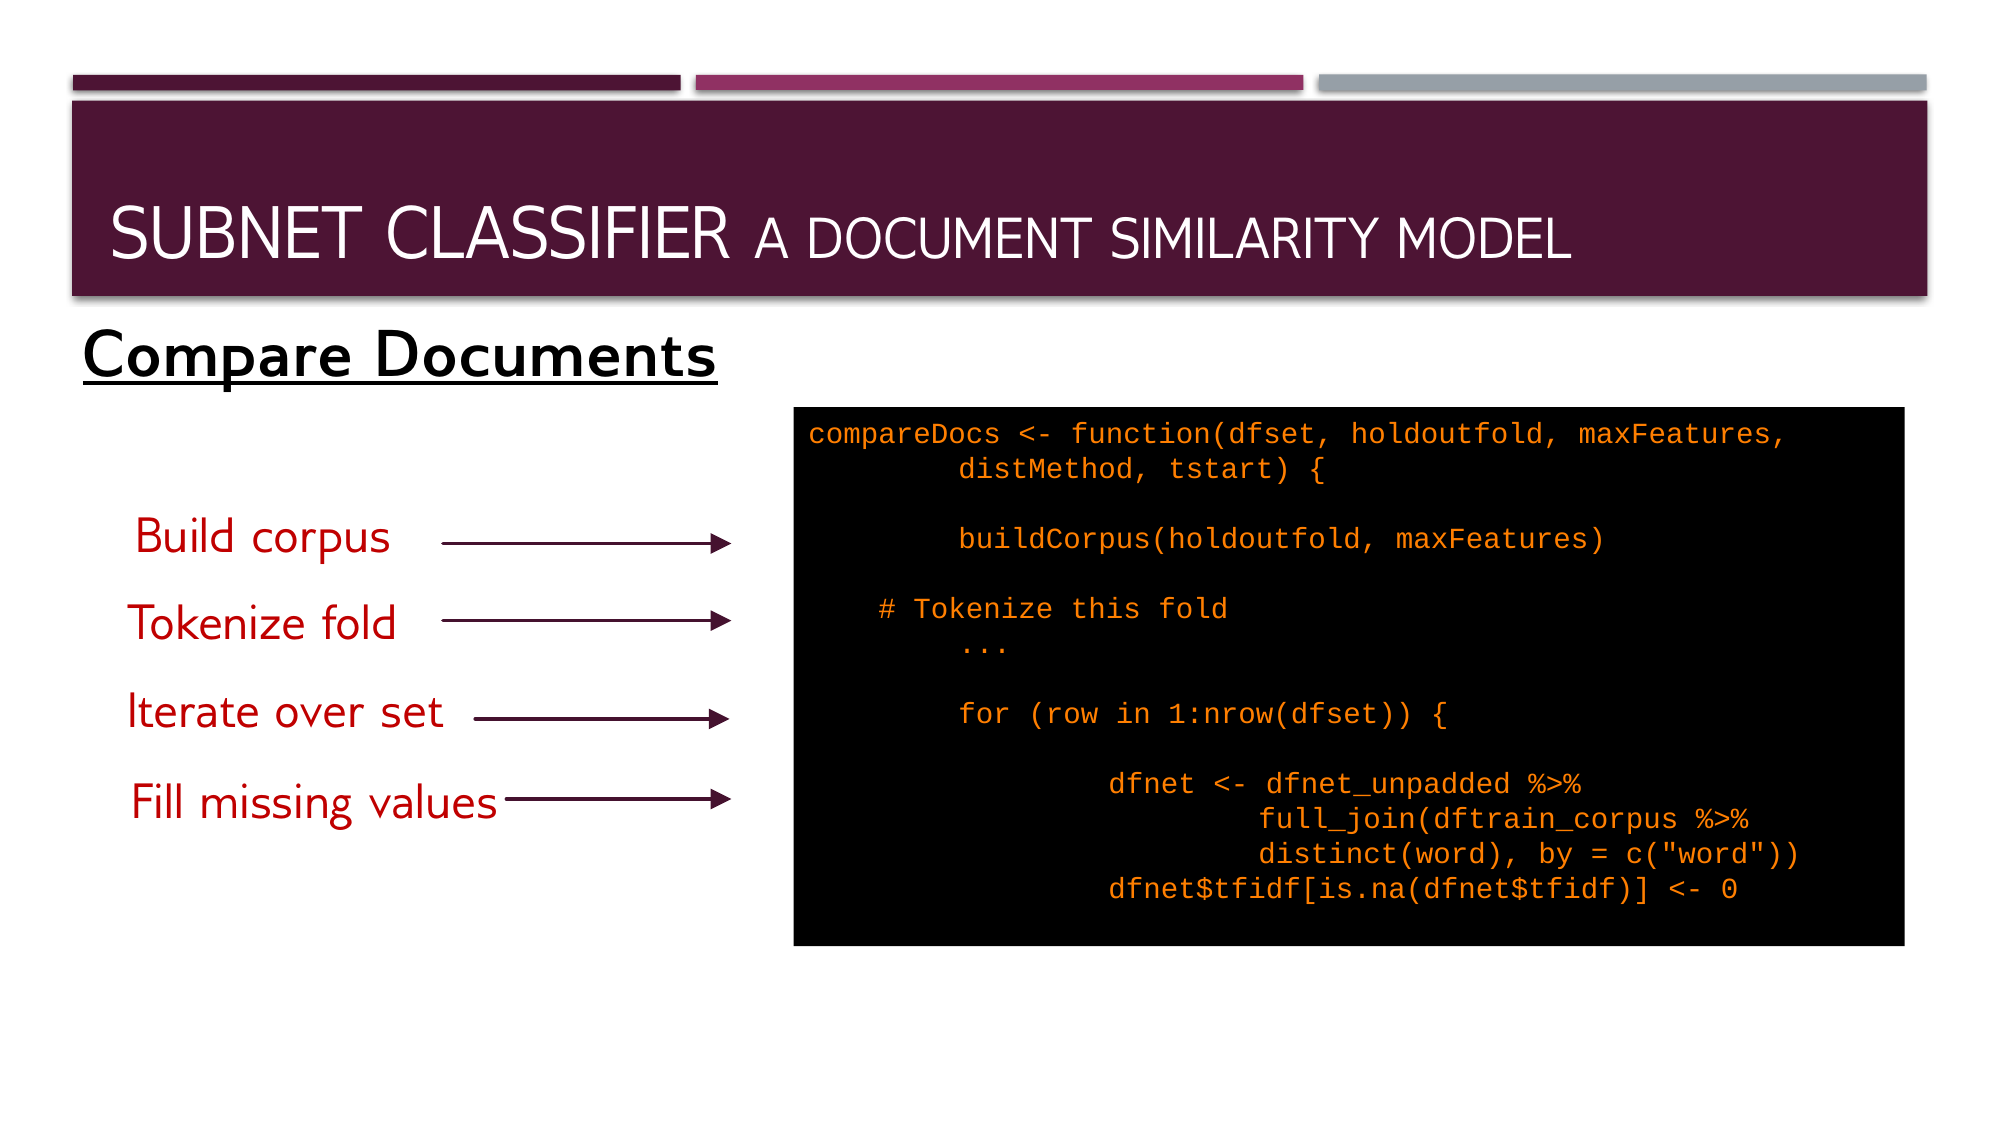

# SUBNET CLASSIFIER A document similarity model
Compare Documents
compareDocs <- function(dfset, holdoutfold, maxFeatures,
	distMethod, tstart) {

	buildCorpus(holdoutfold, maxFeatures)

    # Tokenize this fold
	...

	for (row in 1:nrow(dfset)) {

		dfnet <- dfnet_unpadded %>%
			full_join(dftrain_corpus %>%
			distinct(word), by = c("word"))
		dfnet$tfidf[is.na(dfnet$tfidf)] <- 0

Build corpus
Tokenize fold
Iterate over set
Fill missing values